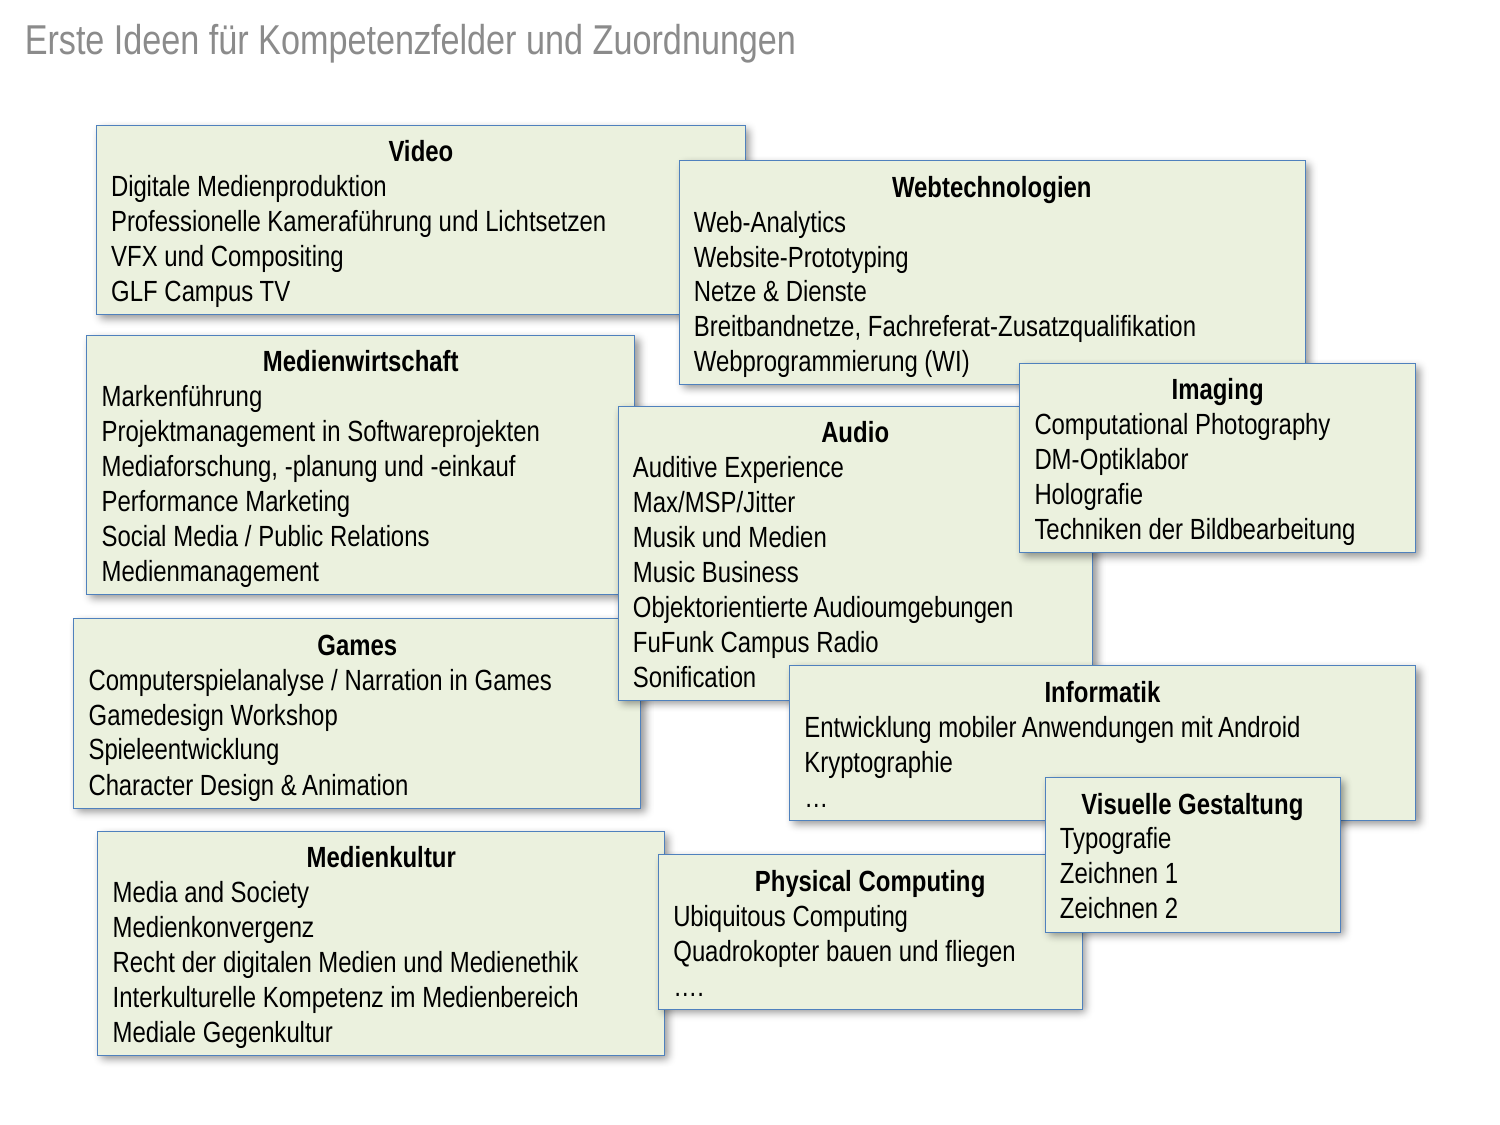

Erste Ideen für Kompetenzfelder und Zuordnungen
Video
Digitale Medienproduktion
Professionelle Kameraführung und Lichtsetzen
VFX und Compositing
GLF Campus TV
Webtechnologien
Web-Analytics
Website-Prototyping
Netze & Dienste
Breitbandnetze, Fachreferat-Zusatzqualifikation
Webprogrammierung (WI)
Medienwirtschaft
Markenführung
Projektmanagement in Softwareprojekten
Mediaforschung, -planung und -einkauf
Performance Marketing
Social Media / Public Relations
Medienmanagement
Imaging
Computational Photography
DM-Optiklabor
Holografie
Techniken der Bildbearbeitung
Audio
Auditive Experience
Max/MSP/Jitter
Musik und Medien
Music Business
Objektorientierte Audioumgebungen
FuFunk Campus Radio
Sonification
Games
Computerspielanalyse / Narration in Games
Gamedesign Workshop
Spieleentwicklung
Character Design & Animation
Informatik
Entwicklung mobiler Anwendungen mit Android
Kryptographie
…
Visuelle Gestaltung
Typografie
Zeichnen 1
Zeichnen 2
Medienkultur
Media and Society
Medienkonvergenz
Recht der digitalen Medien und Medienethik
Interkulturelle Kompetenz im Medienbereich
Mediale Gegenkultur
Physical Computing
Ubiquitous Computing
Quadrokopter bauen und fliegen
….